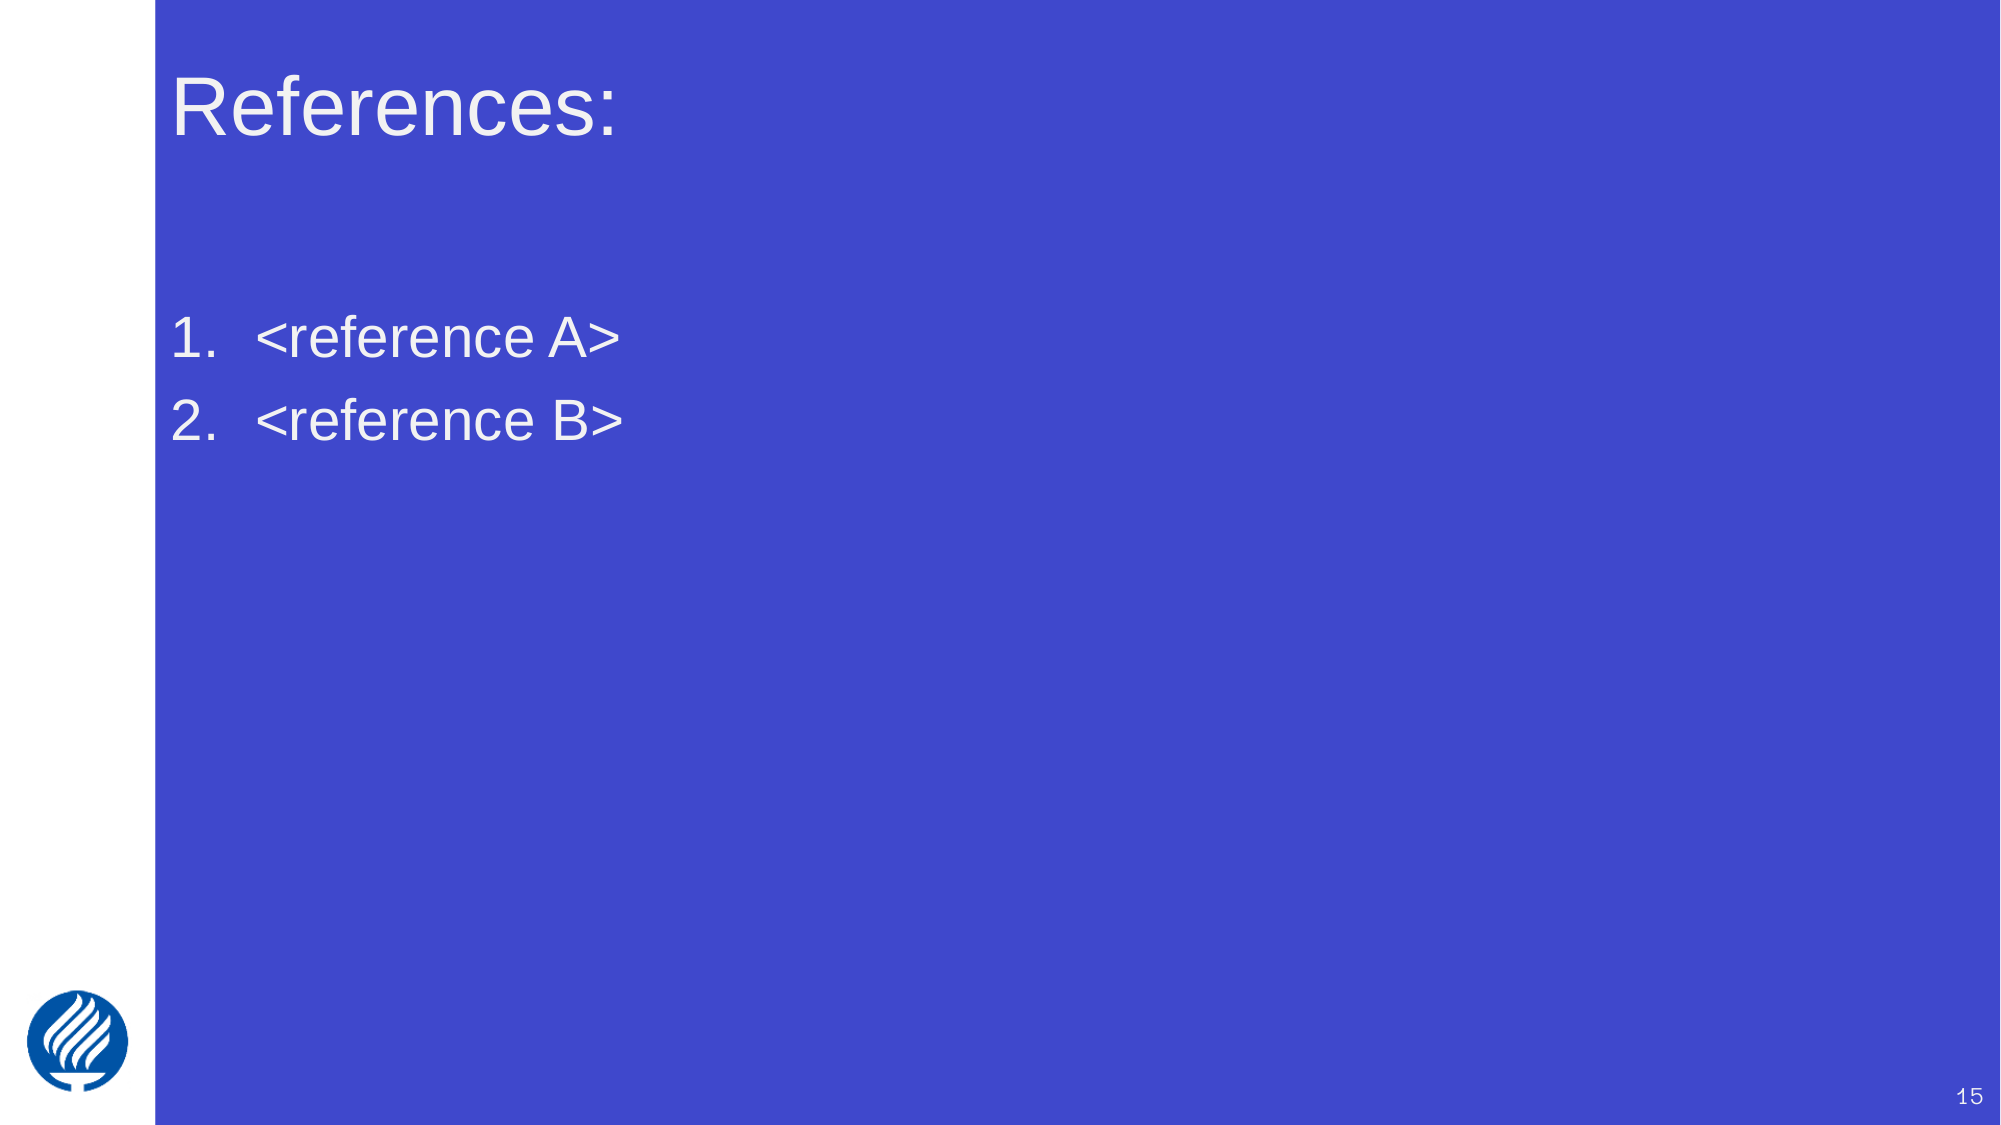

# References:
<reference A>
<reference B>

15